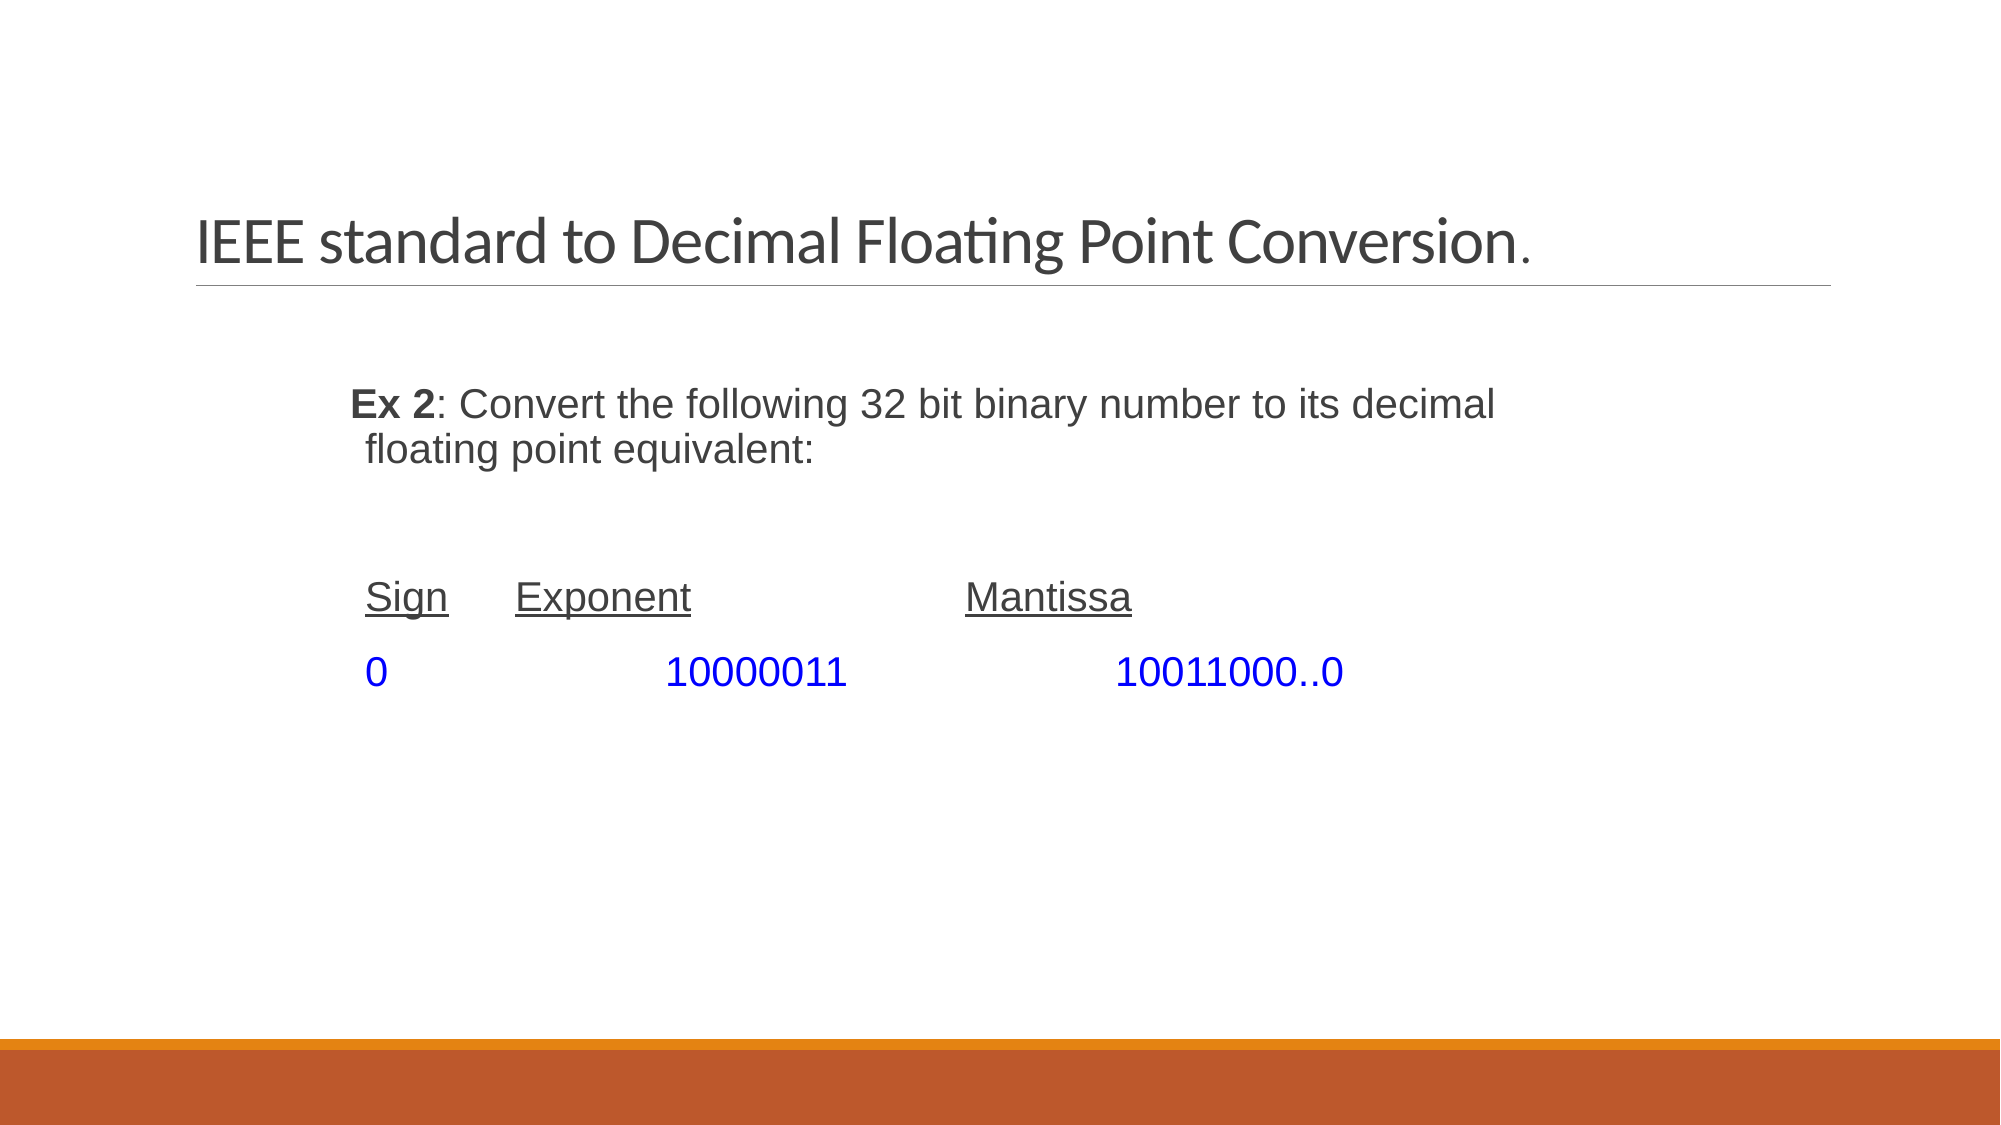

# IEEE standard to Decimal Floating Point Conversion.
Ex 2: Convert the following 32 bit binary number to its decimal floating point equivalent:

 	Sign	Exponent		Mantissa
	0		10000011		10011000..0